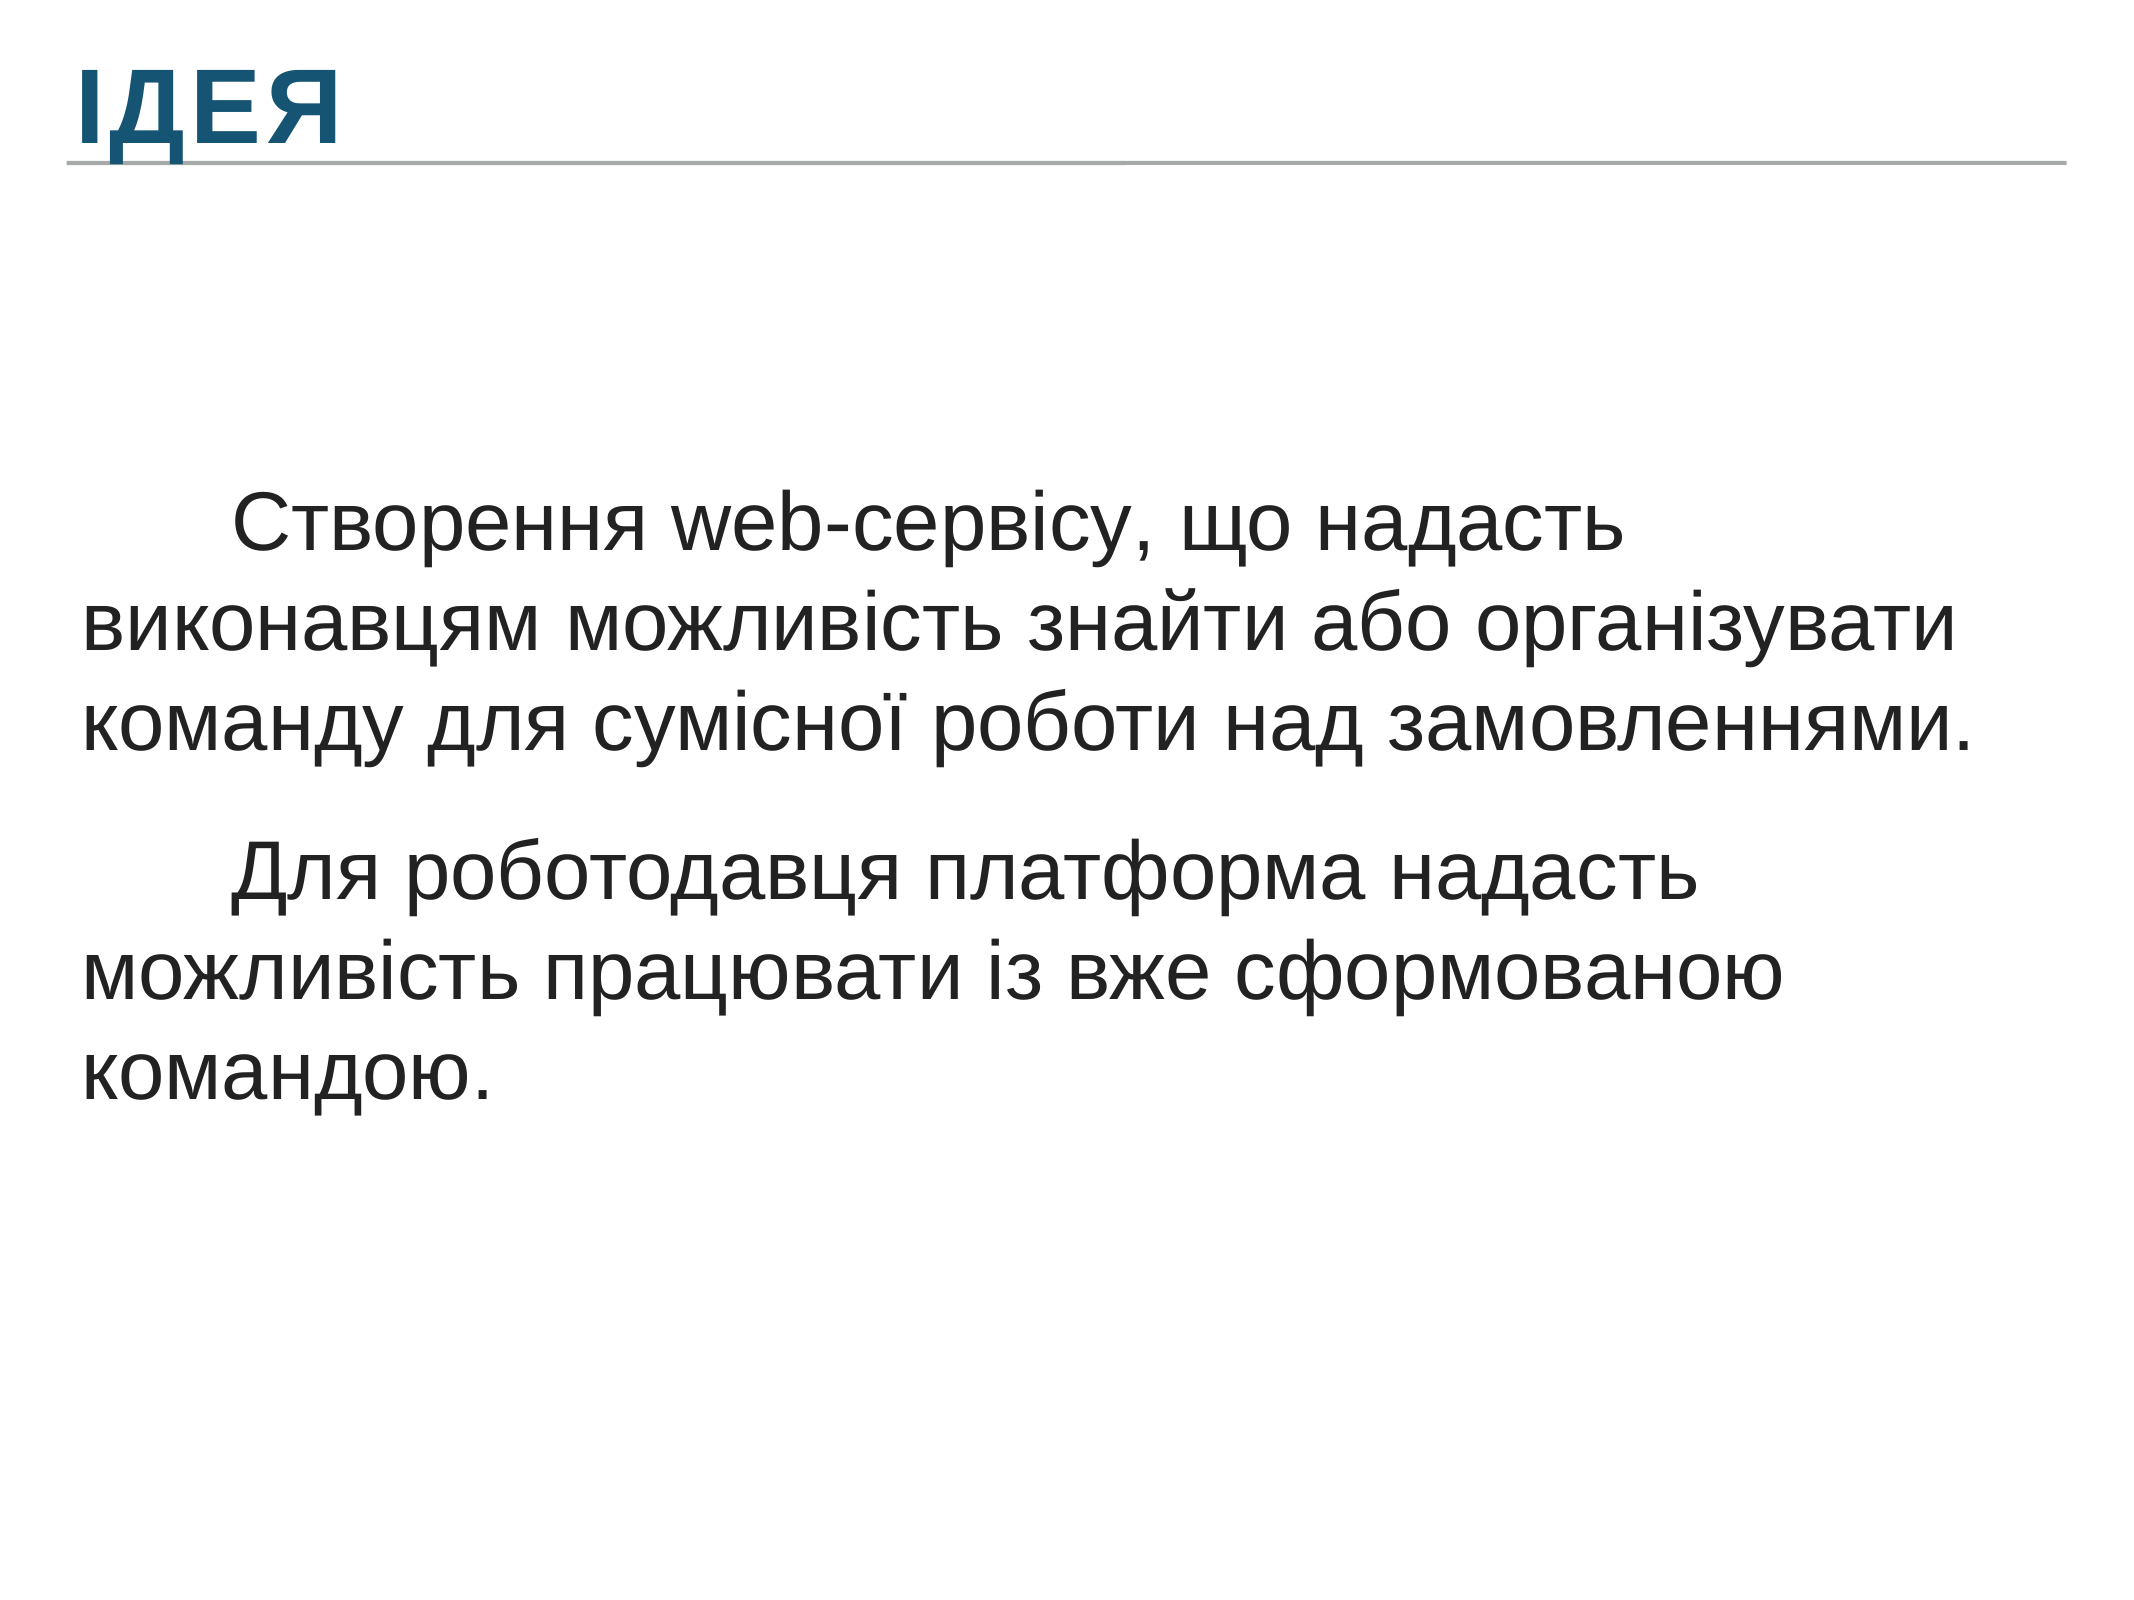

ІДЕЯ
	Створення web-сервісу, що надасть виконавцям можливість знайти або організувати команду для сумісної роботи над замовленнями.
	Для роботодавця платформа надасть можливість працювати із вже сформованою командою.